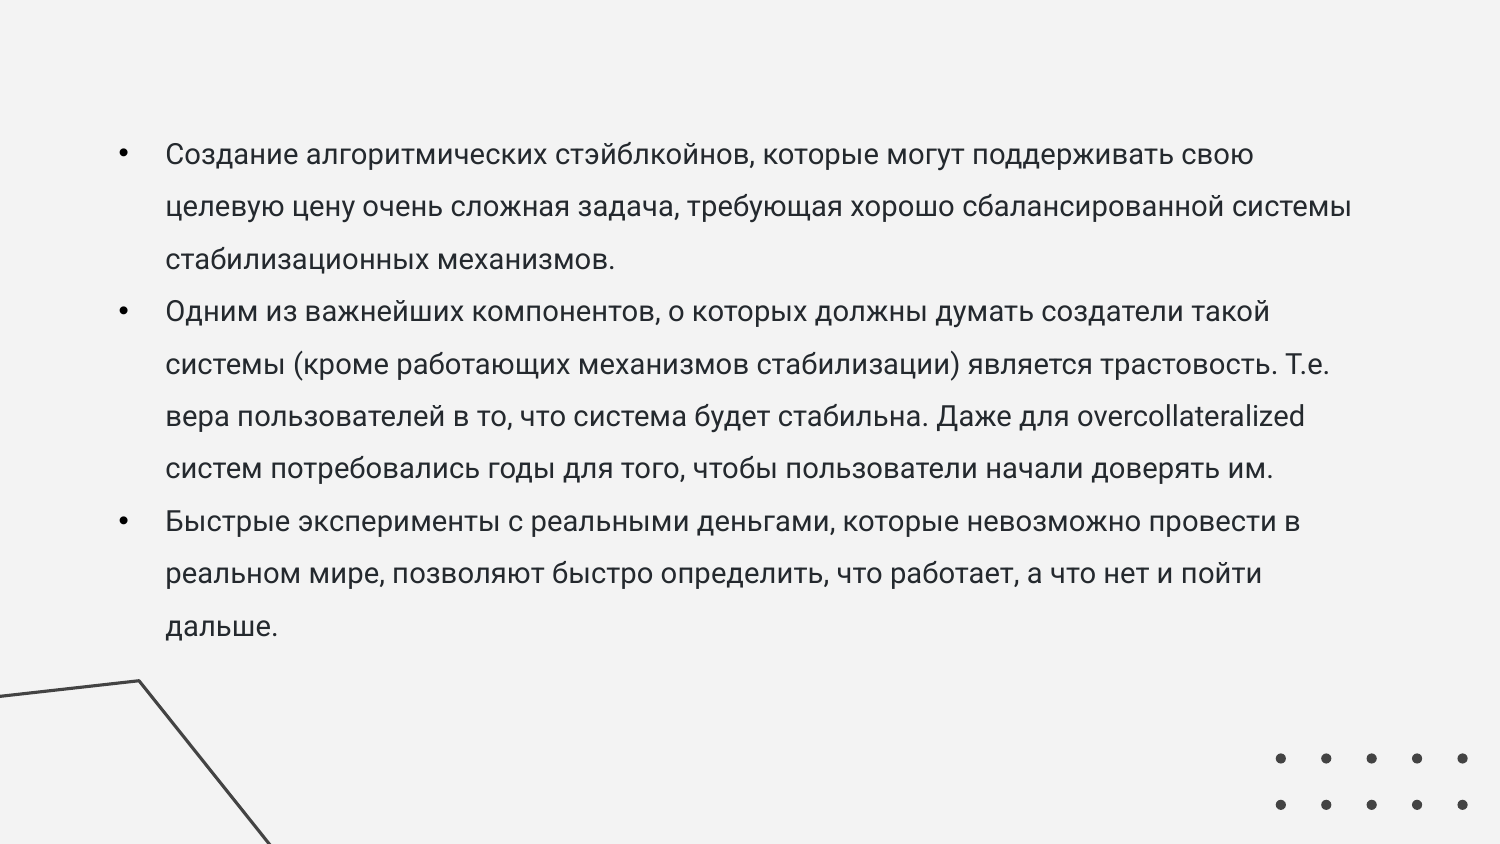

Создание алгоритмических стэйблкойнов, которые могут поддерживать свою целевую цену очень сложная задача, требующая хорошо сбалансированной системы стабилизационных механизмов.
Одним из важнейших компонентов, о которых должны думать создатели такой системы (кроме работающих механизмов стабилизации) является трастовость. Т.е. вера пользователей в то, что система будет стабильна. Даже для overcollateralized систем потребовались годы для того, чтобы пользователи начали доверять им.
Быстрые эксперименты с реальными деньгами, которые невозможно провести в реальном мире, позволяют быстро определить, что работает, а что нет и пойти дальше.